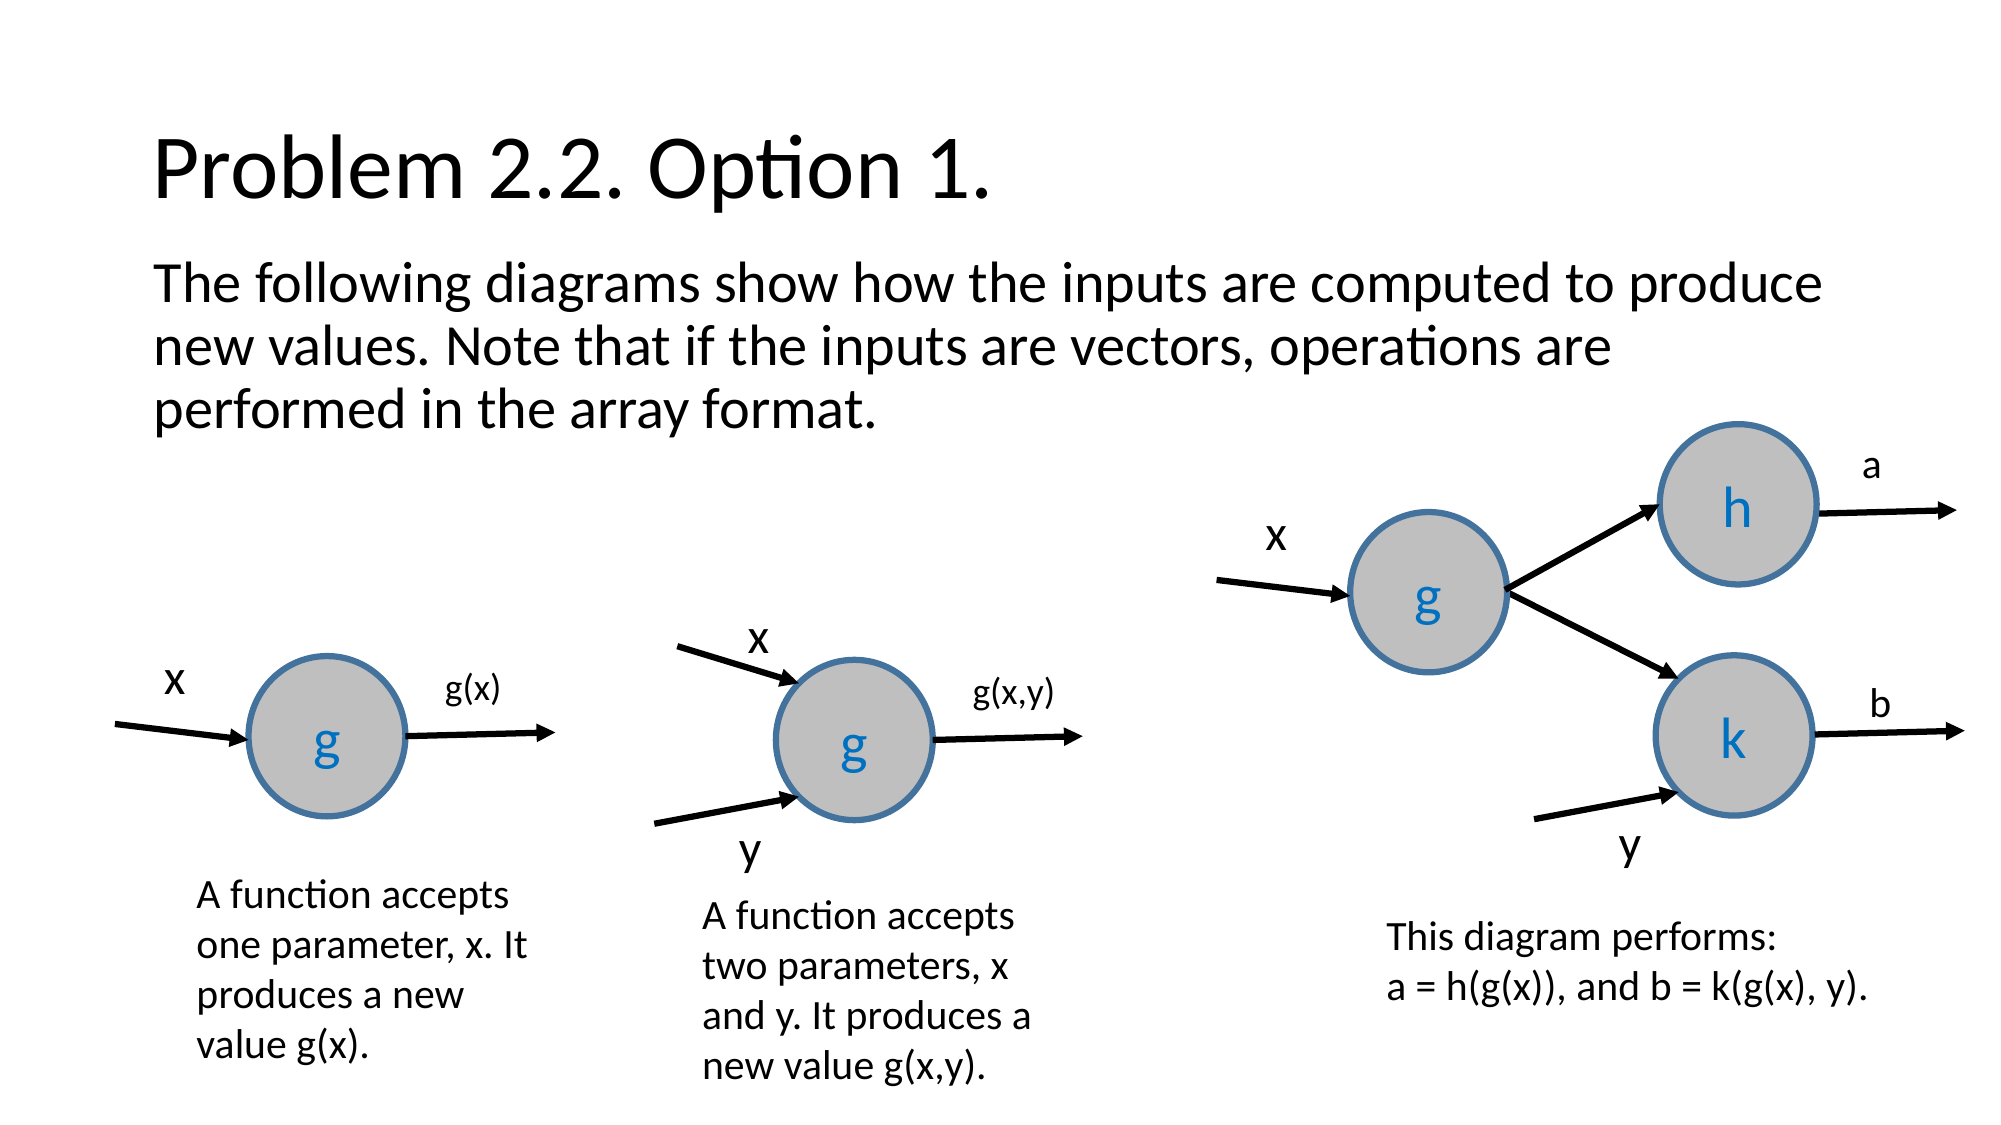

# Problem 2.2. Option 1.
The following diagrams show how the inputs are computed to produce new values. Note that if the inputs are vectors, operations are performed in the array format.
h
a
x
g
x
x
k
g
g(x)
g
g(x,y)
b
y
y
A function accepts one parameter, x. It produces a new value g(x).
A function accepts two parameters, x and y. It produces a new value g(x,y).
This diagram performs:
a = h(g(x)), and b = k(g(x), y).